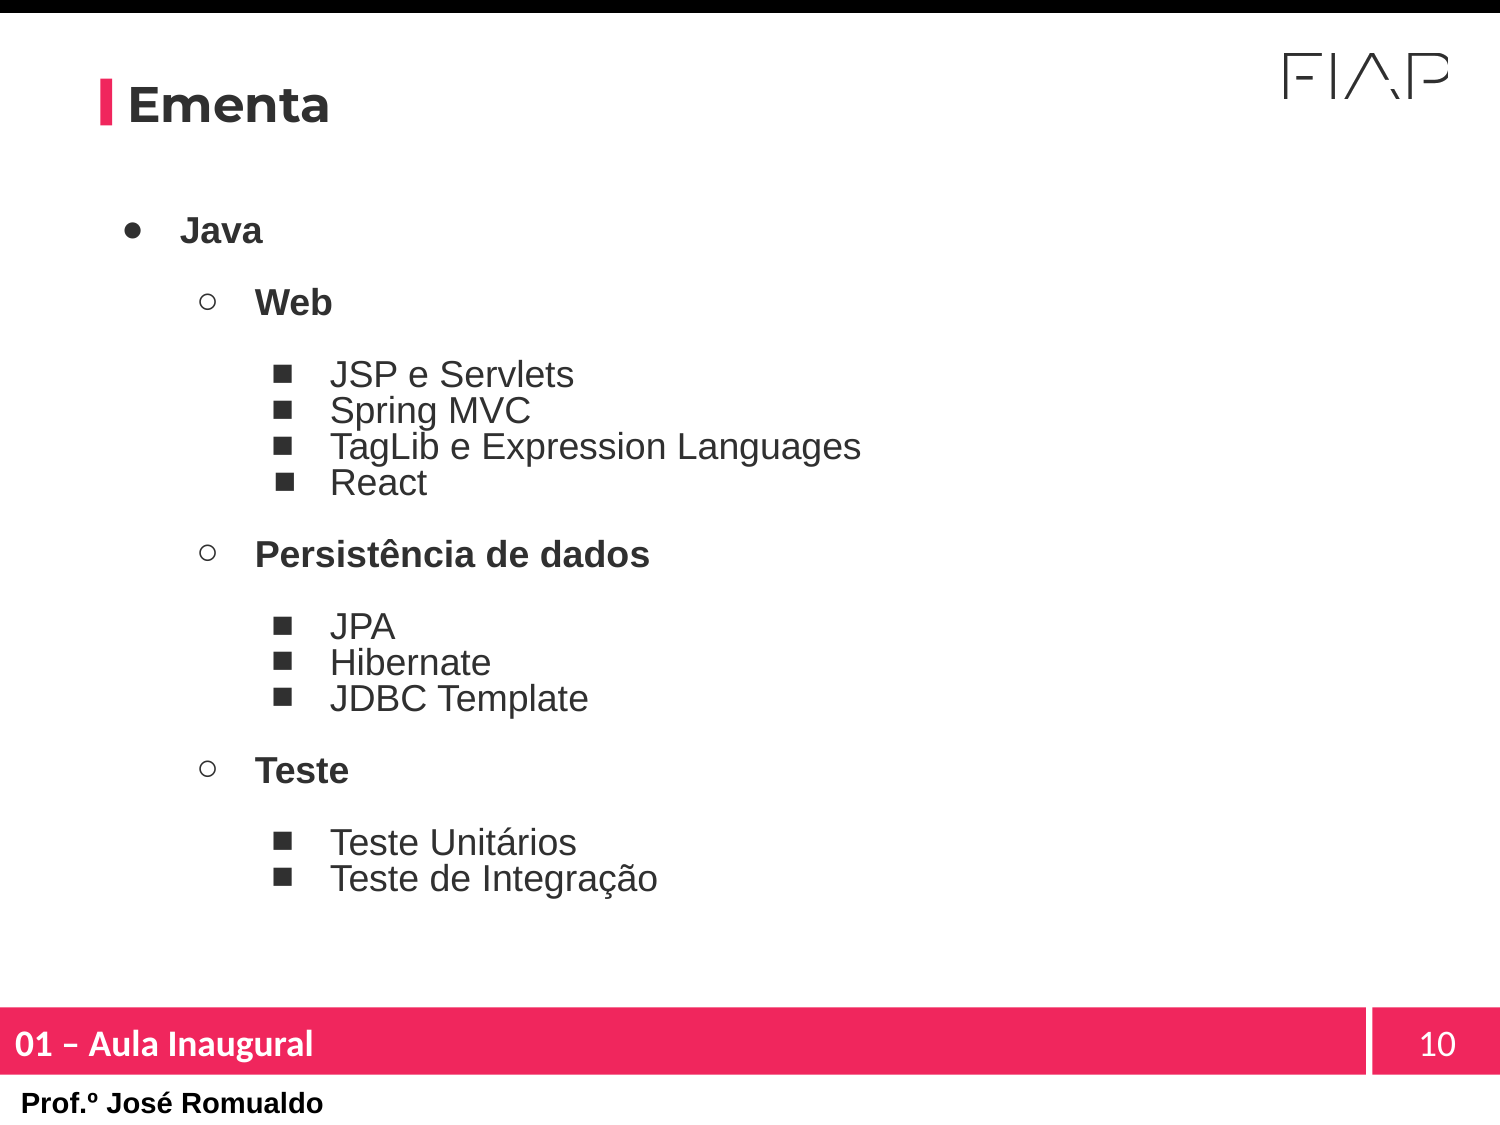

# Ementa
Java

Web

JSP e Servlets
Spring MVC
TagLib e Expression Languages
React

Persistência de dados

JPA
Hibernate
JDBC Template

Teste

Teste Unitários
Teste de Integração